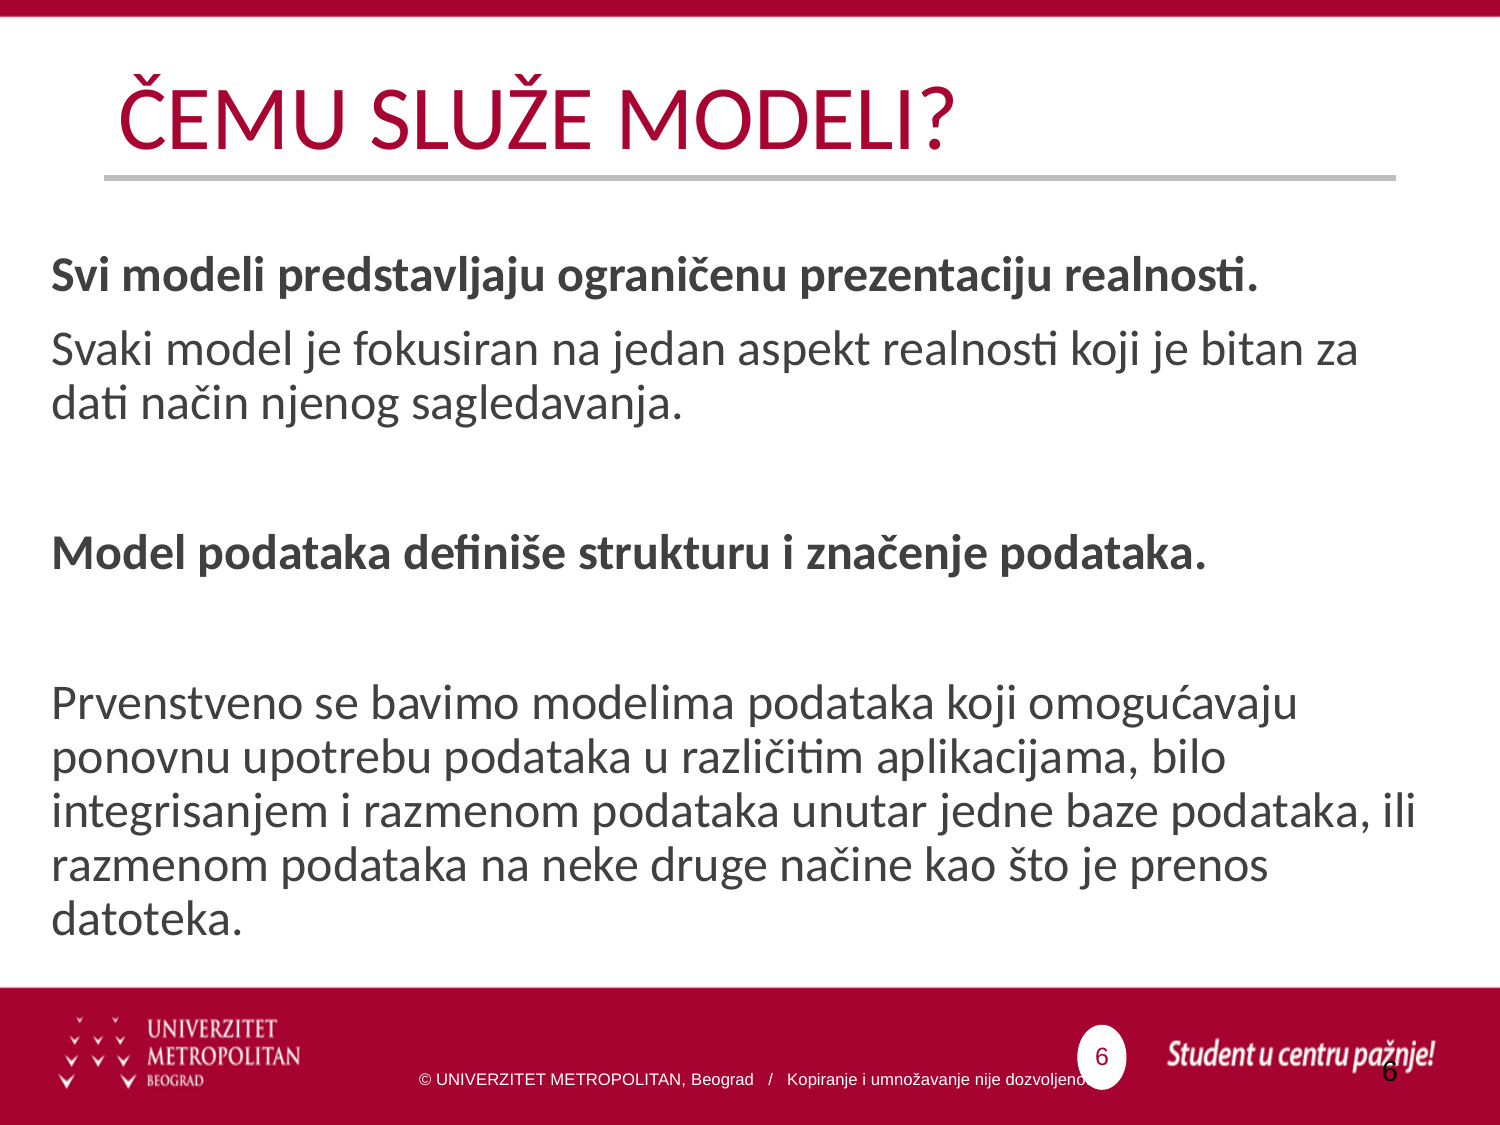

# ČEMU SLUŽE MODELI?

Svi modeli predstavljaju ograničenu prezentaciju realnosti.
Svaki model je fokusiran na jedan aspekt realnosti koji je bitan za dati način njenog sagledavanja.

Model podataka definiše strukturu i značenje podataka.

Prvenstveno se bavimo modelima podataka koji omogućavaju ponovnu upotrebu podataka u različitim aplikacijama, bilo integrisanjem i razmenom podataka unutar jedne baze podataka, ili razmenom podataka na neke druge načine kao što je prenos datoteka.

6